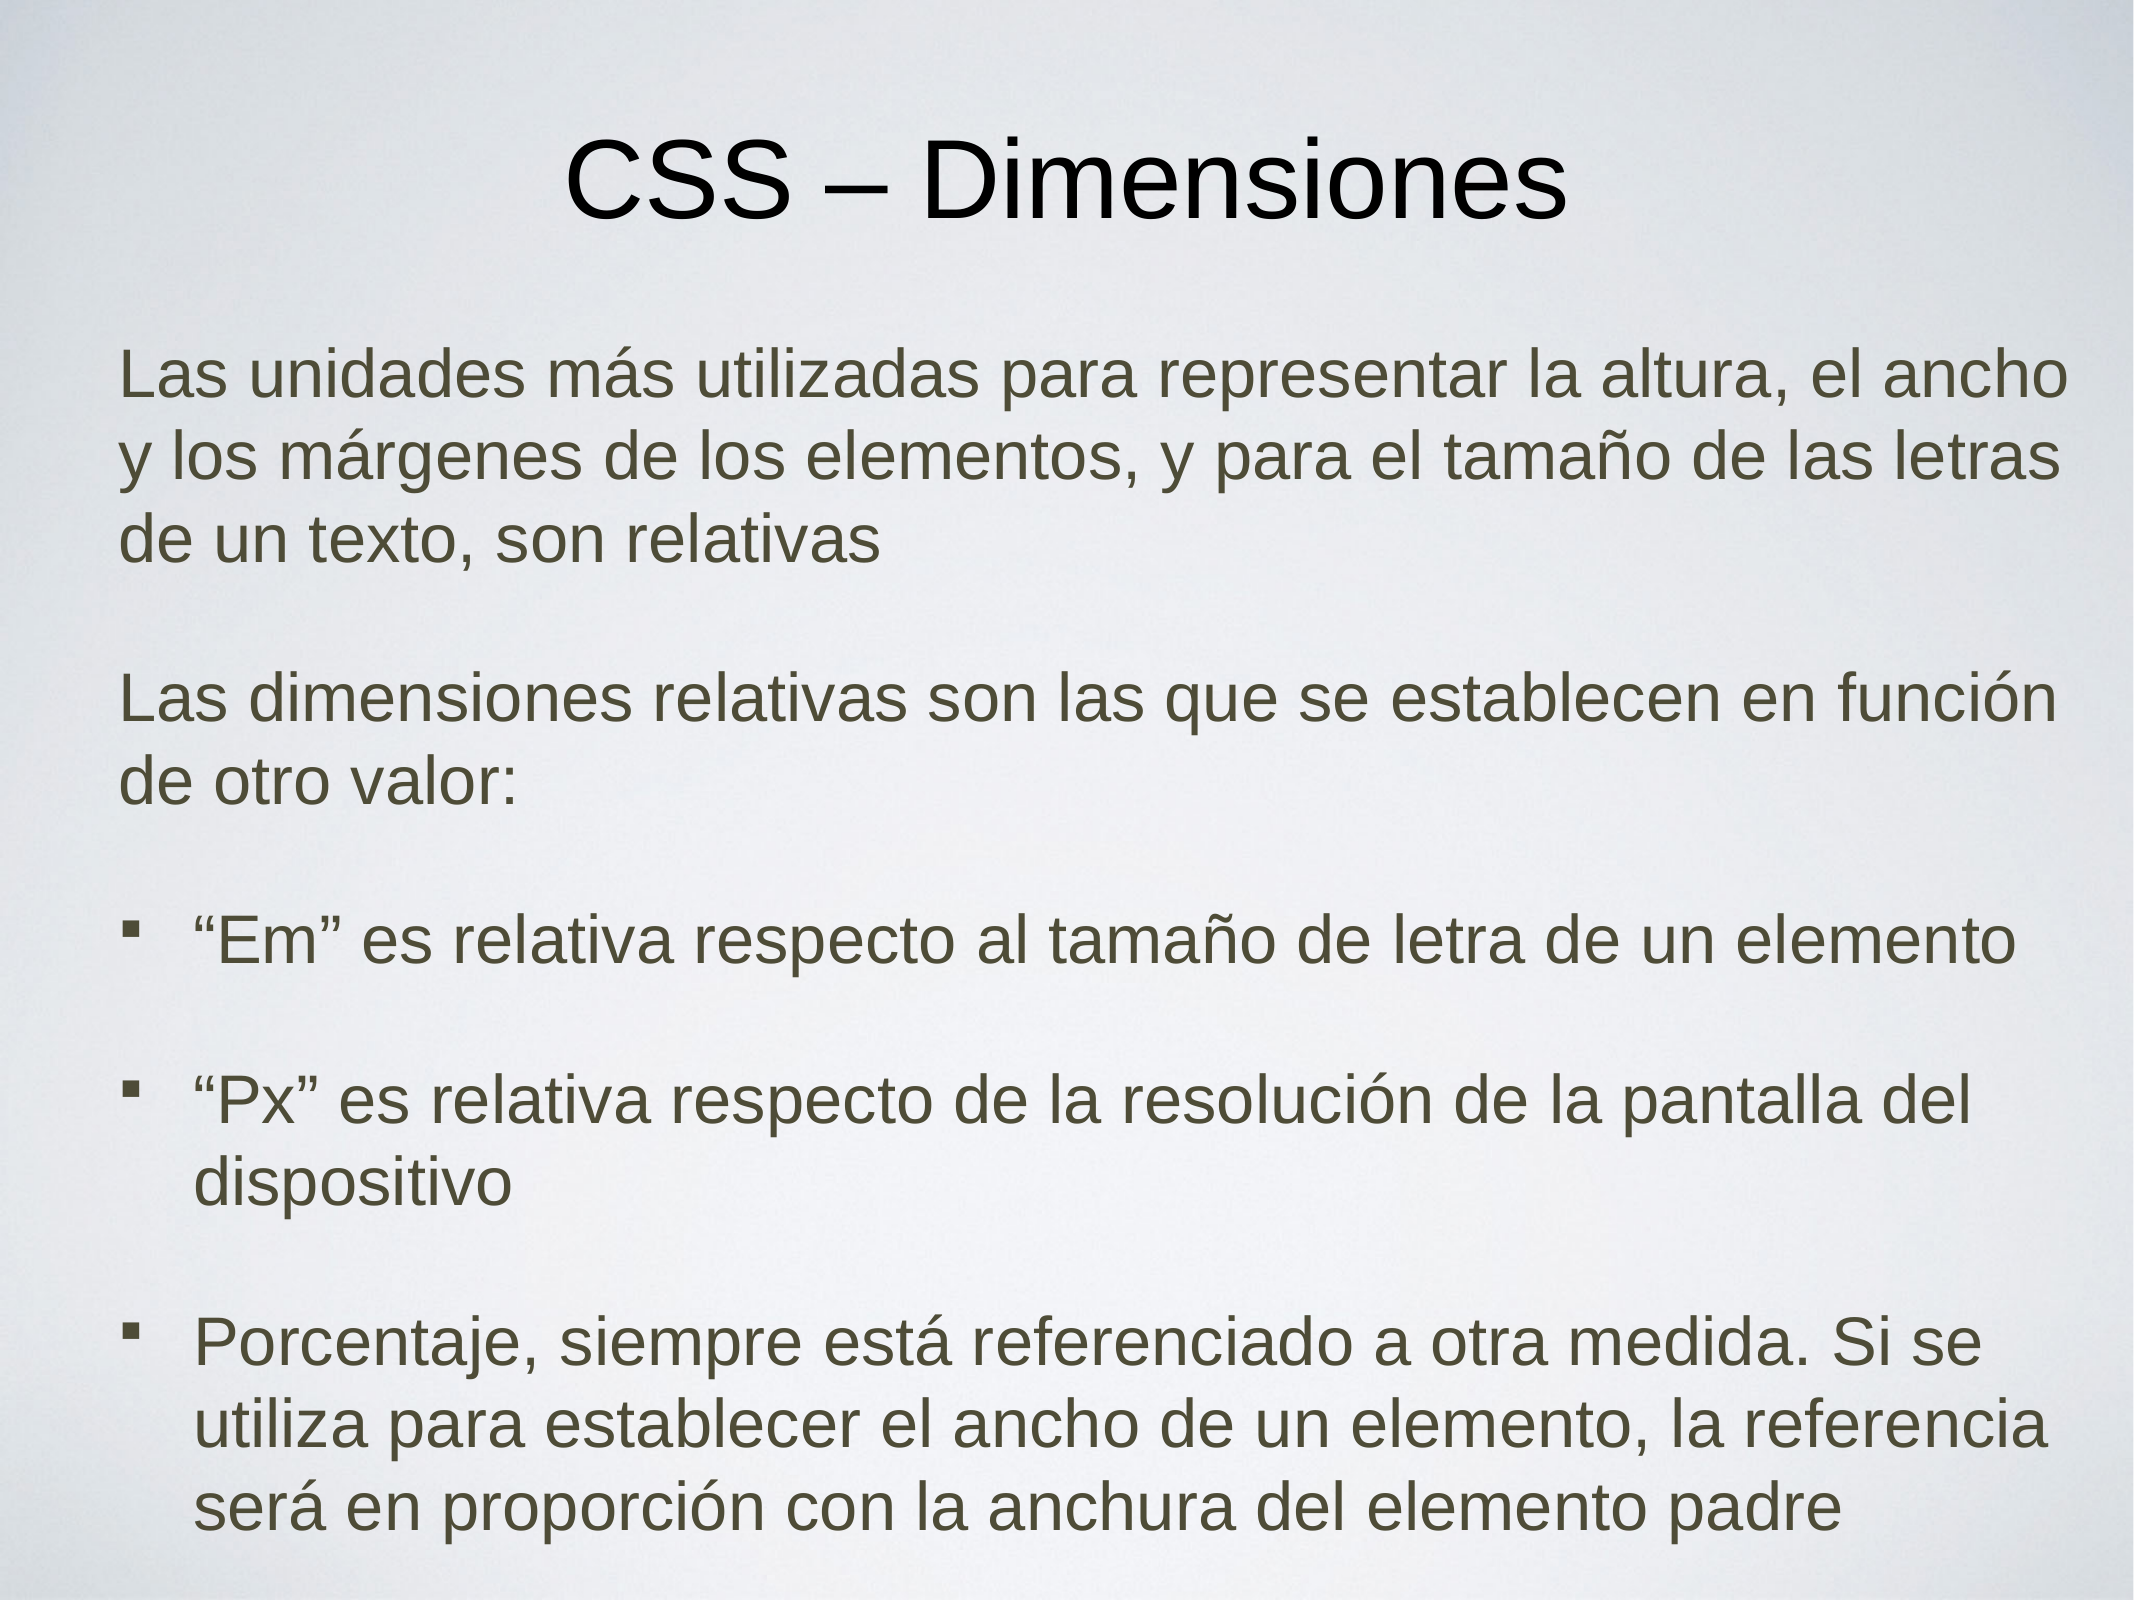

# CSS – Dimensiones
Las unidades más utilizadas para representar la altura, el ancho y los márgenes de los elementos, y para el tamaño de las letras de un texto, son relativas
Las dimensiones relativas son las que se establecen en función de otro valor:
“Em” es relativa respecto al tamaño de letra de un elemento
“Px” es relativa respecto de la resolución de la pantalla del dispositivo
Porcentaje, siempre está referenciado a otra medida. Si se utiliza para establecer el ancho de un elemento, la referencia será en proporción con la anchura del elemento padre